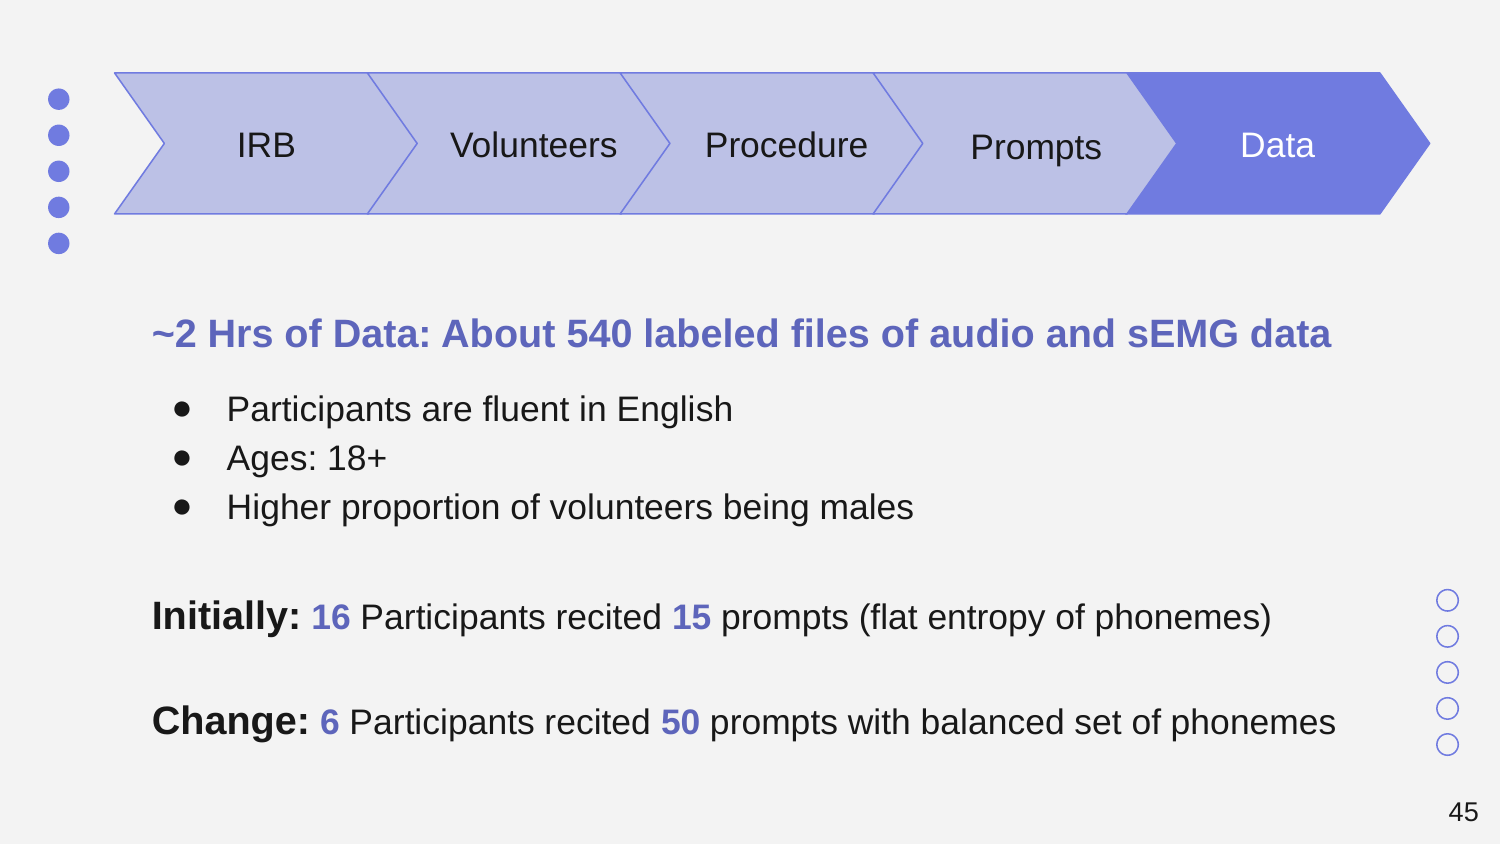

IRB
   Volunteers
   Procedure
  Prompts
Data
~2 Hrs of Data: About 540 labeled files of audio and sEMG data

Participants are fluent in English
Ages: 18+
Higher proportion of volunteers being males
Initially: 16 Participants recited 15 prompts (flat entropy of phonemes)
Change: 6 Participants recited 50 prompts with balanced set of phonemes
45